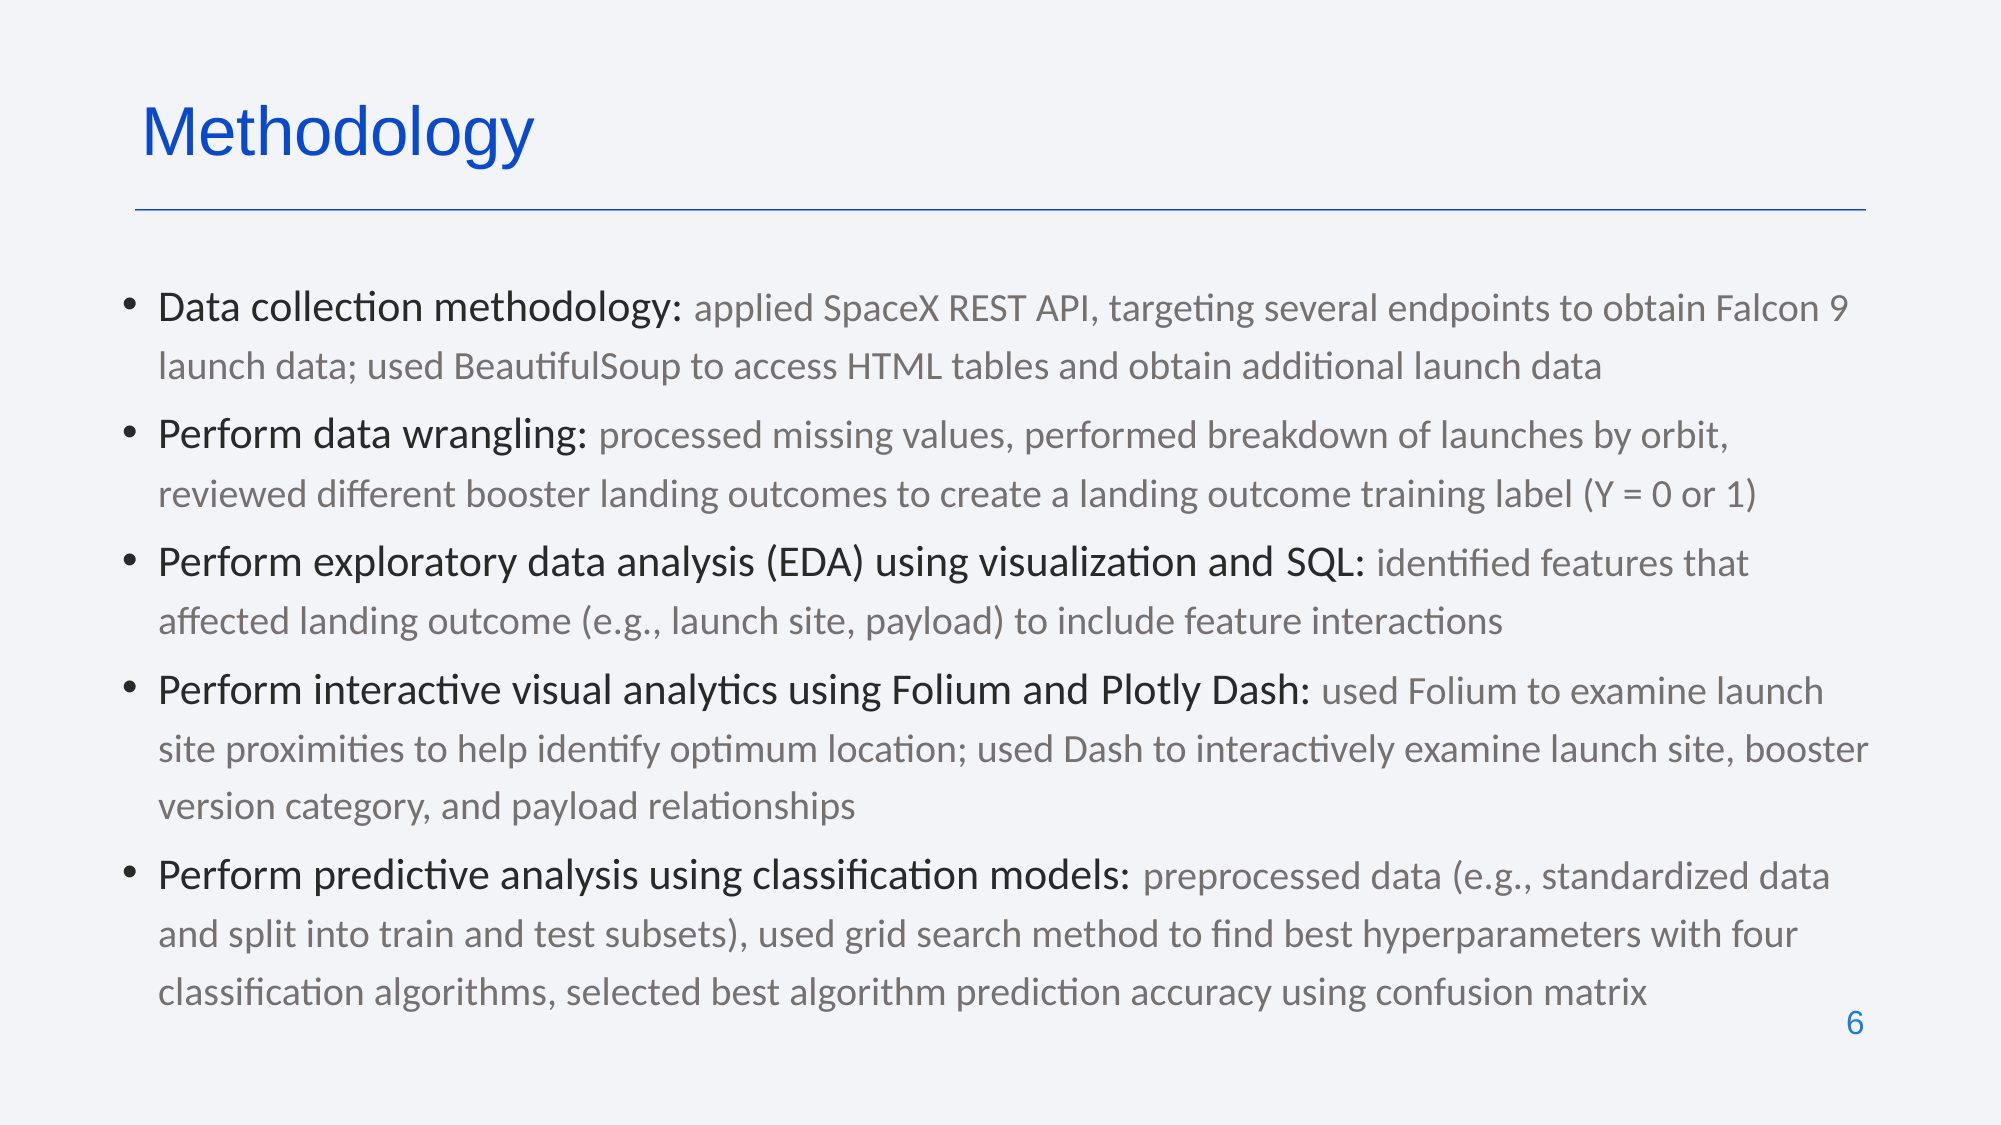

Methodology
Data collection methodology: applied SpaceX REST API, targeting several endpoints to obtain Falcon 9 launch data; used BeautifulSoup to access HTML tables and obtain additional launch data
Perform data wrangling: processed missing values, performed breakdown of launches by orbit, reviewed different booster landing outcomes to create a landing outcome training label (Y = 0 or 1)
Perform exploratory data analysis (EDA) using visualization and SQL: identified features that affected landing outcome (e.g., launch site, payload) to include feature interactions
Perform interactive visual analytics using Folium and Plotly Dash: used Folium to examine launch site proximities to help identify optimum location; used Dash to interactively examine launch site, booster version category, and payload relationships
Perform predictive analysis using classification models: preprocessed data (e.g., standardized data and split into train and test subsets), used grid search method to find best hyperparameters with four classification algorithms, selected best algorithm prediction accuracy using confusion matrix

6